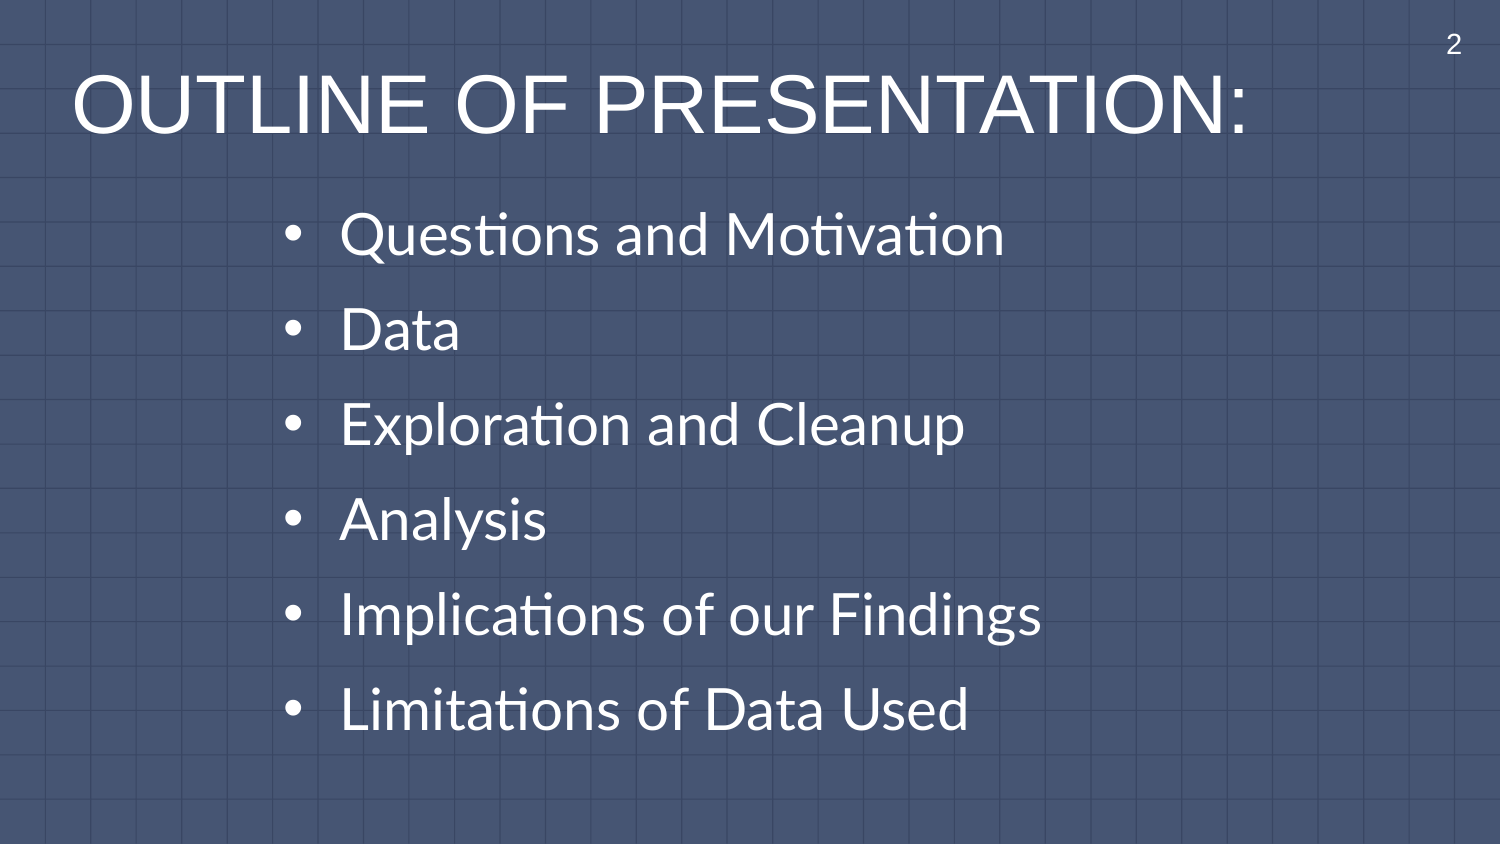

2
OUTLINE OF PRESENTATION:
Questions and Motivation
Data
Exploration and Cleanup
Analysis
Implications of our Findings
Limitations of Data Used